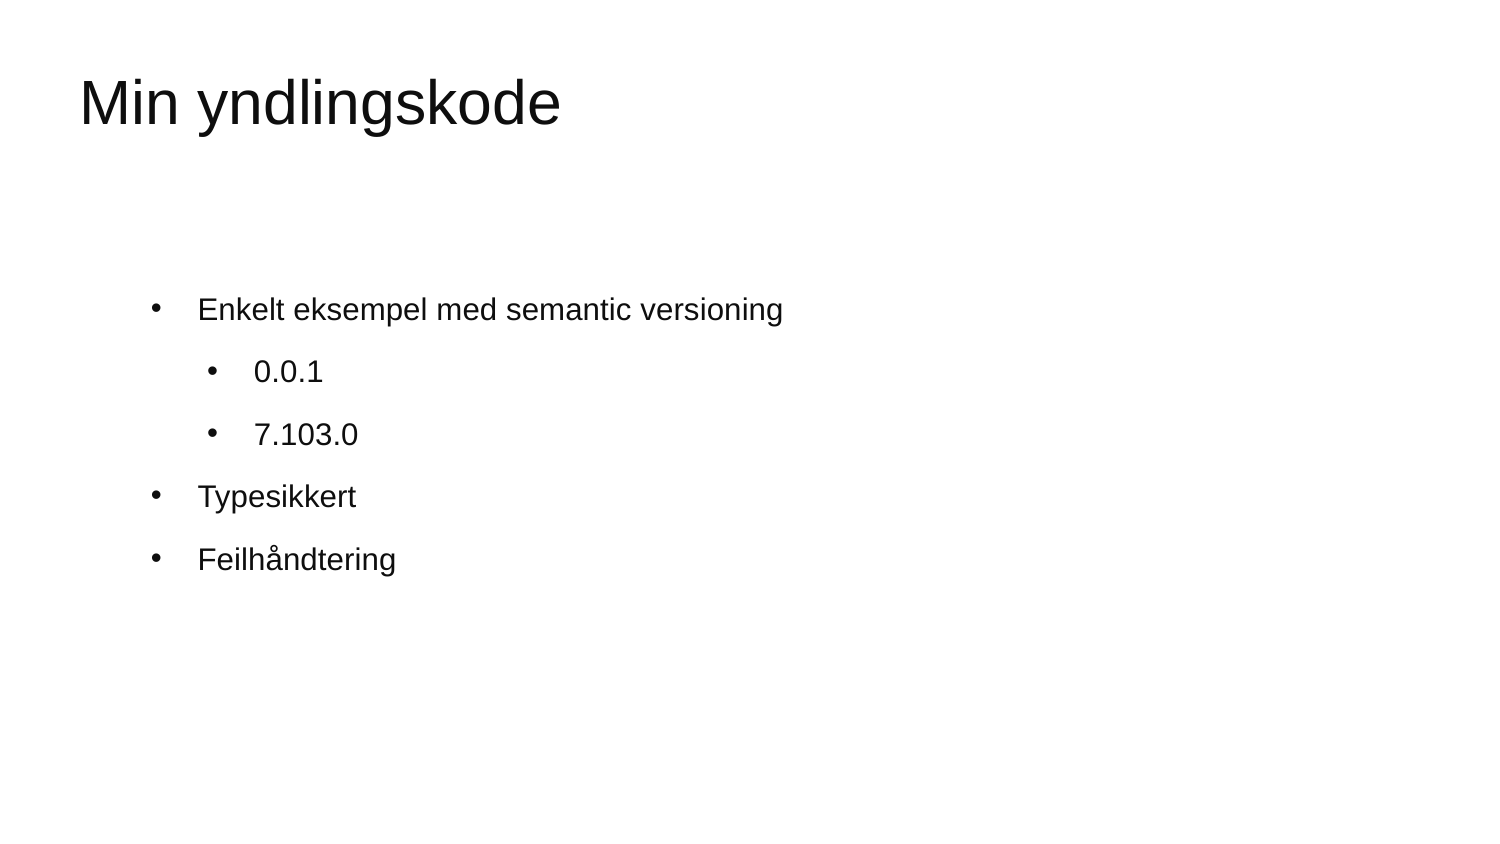

# Min yndlingskode
Enkelt eksempel med semantic versioning
0.0.1
7.103.0
Typesikkert
Feilhåndtering